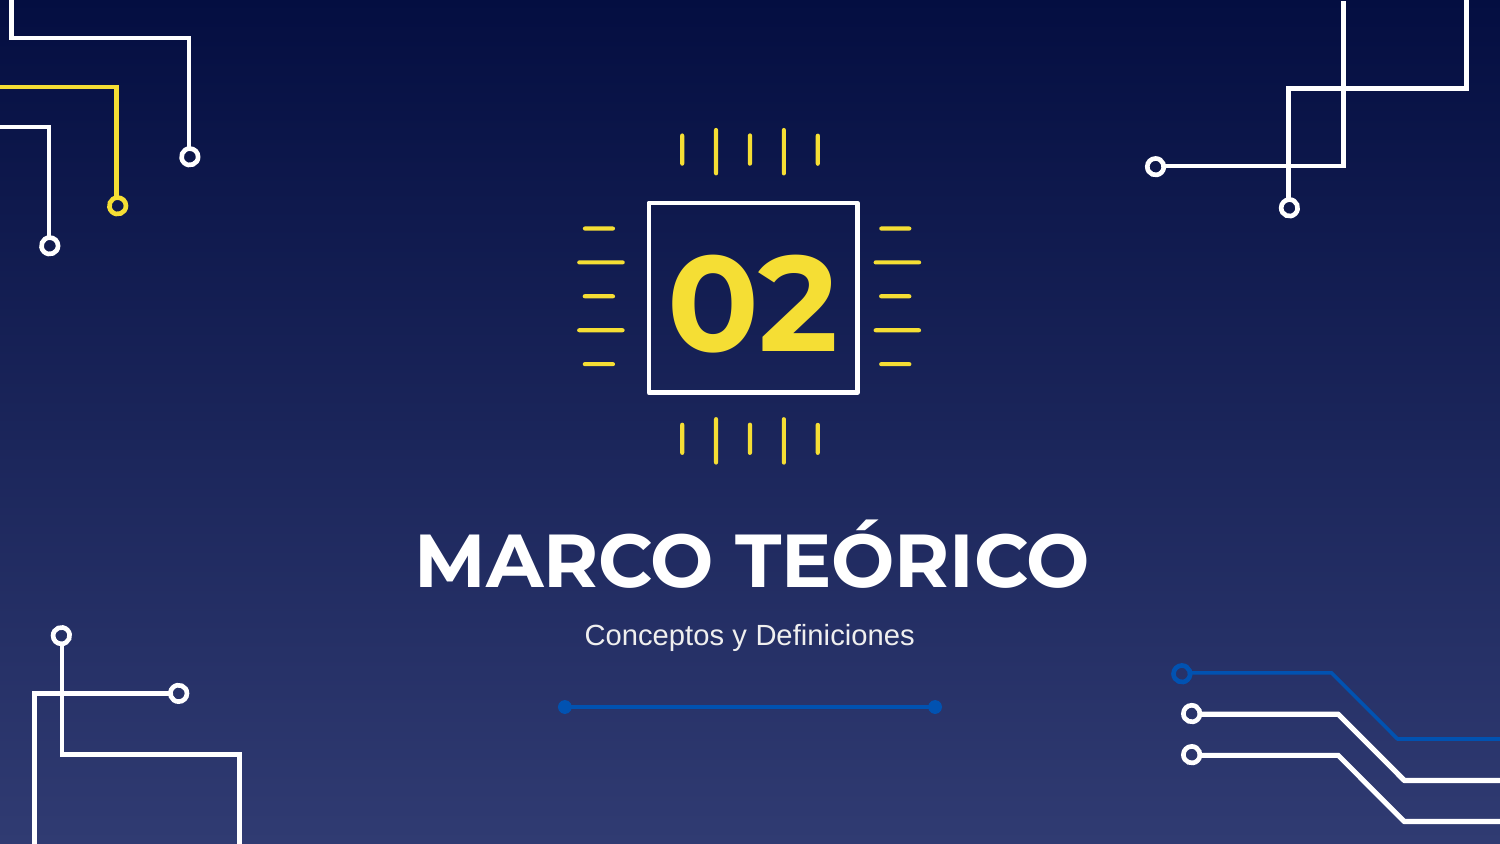

02

# MARCO TEÓRICO
Conceptos y Definiciones